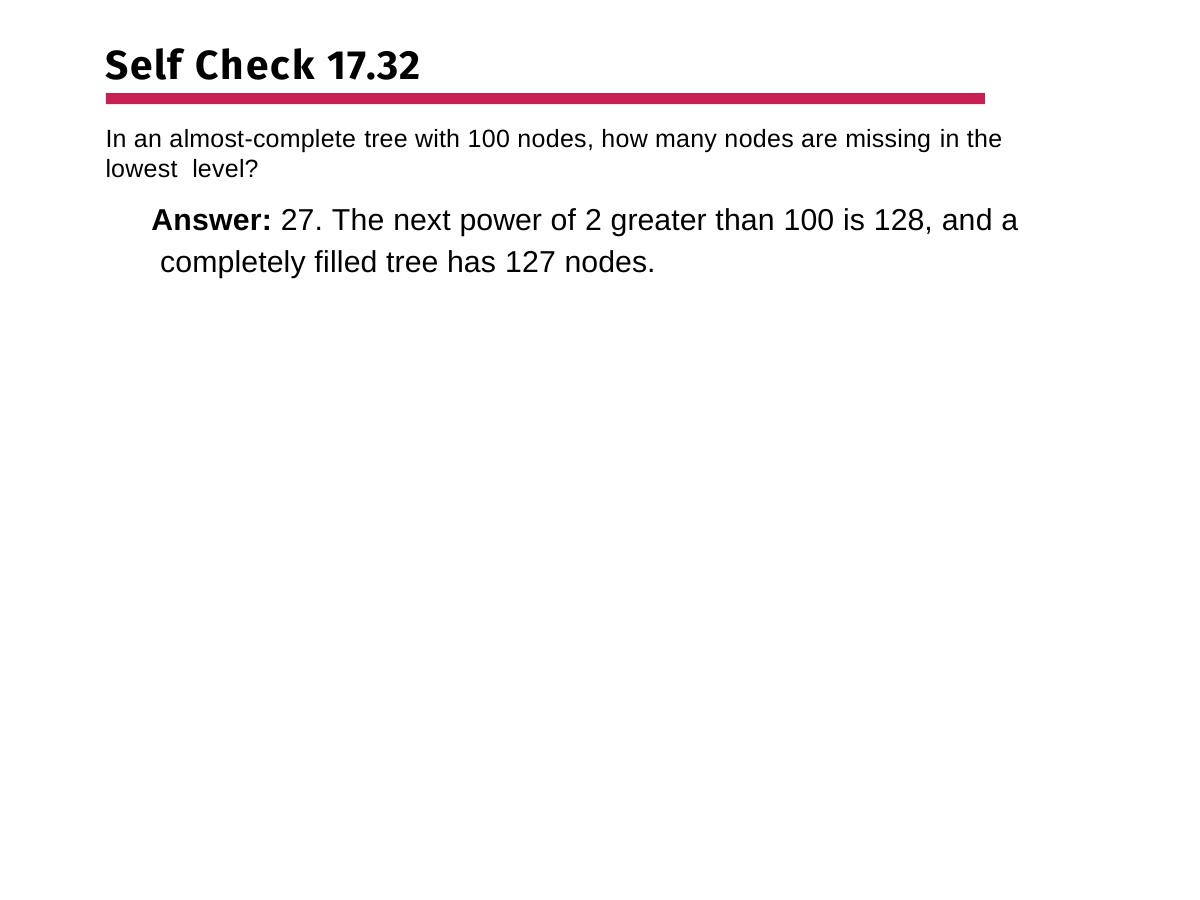

# Self Check 17.32

In an almost-complete tree with 100 nodes, how many nodes are missing in the lowest  level?
Answer: 27. The next power of 2 greater than 100 is 128, and a  completely filled tree has 127 nodes.